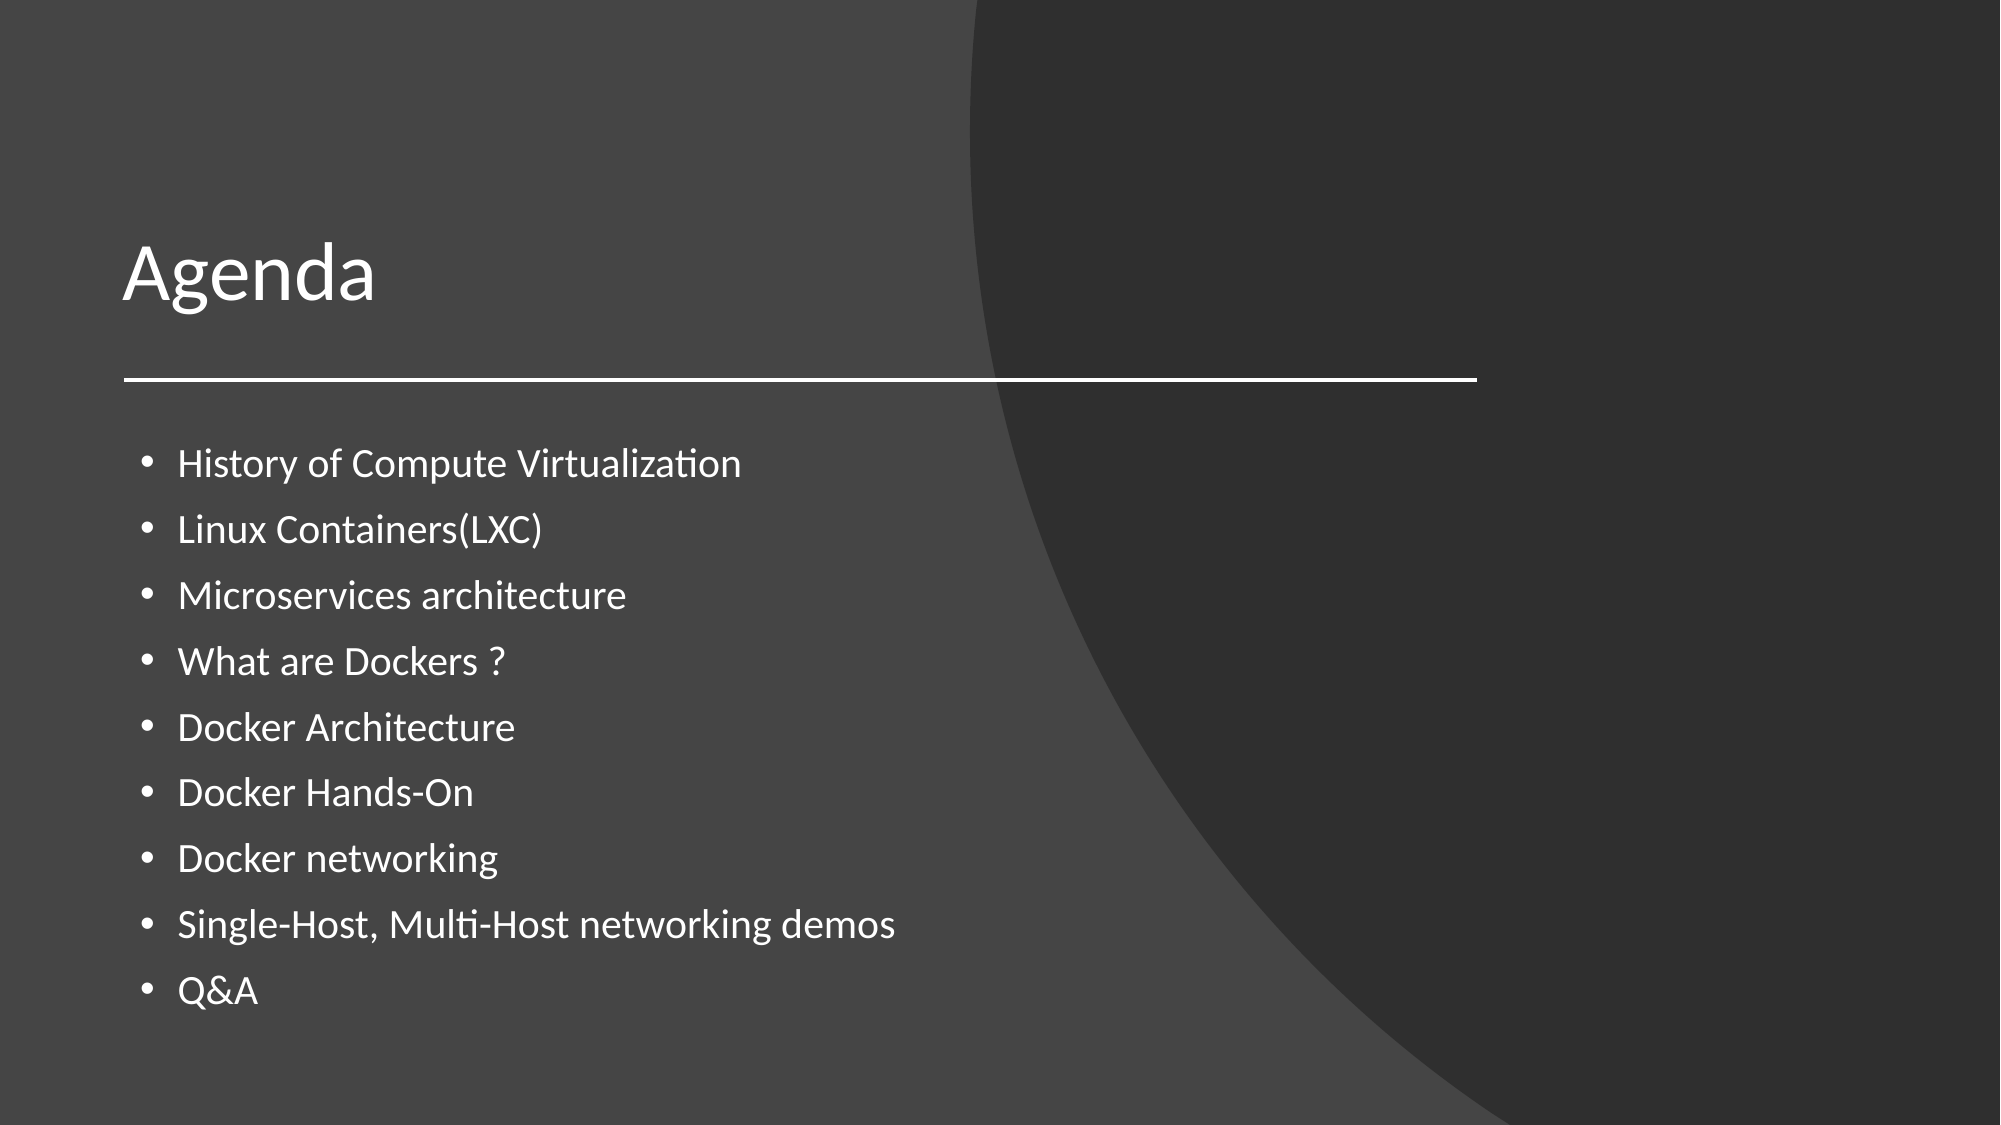

# Agenda
History of Compute Virtualization
Linux Containers(LXC)
Microservices architecture
What are Dockers ?
Docker Architecture
Docker Hands-On
Docker networking
Single-Host, Multi-Host networking demos
Q&A